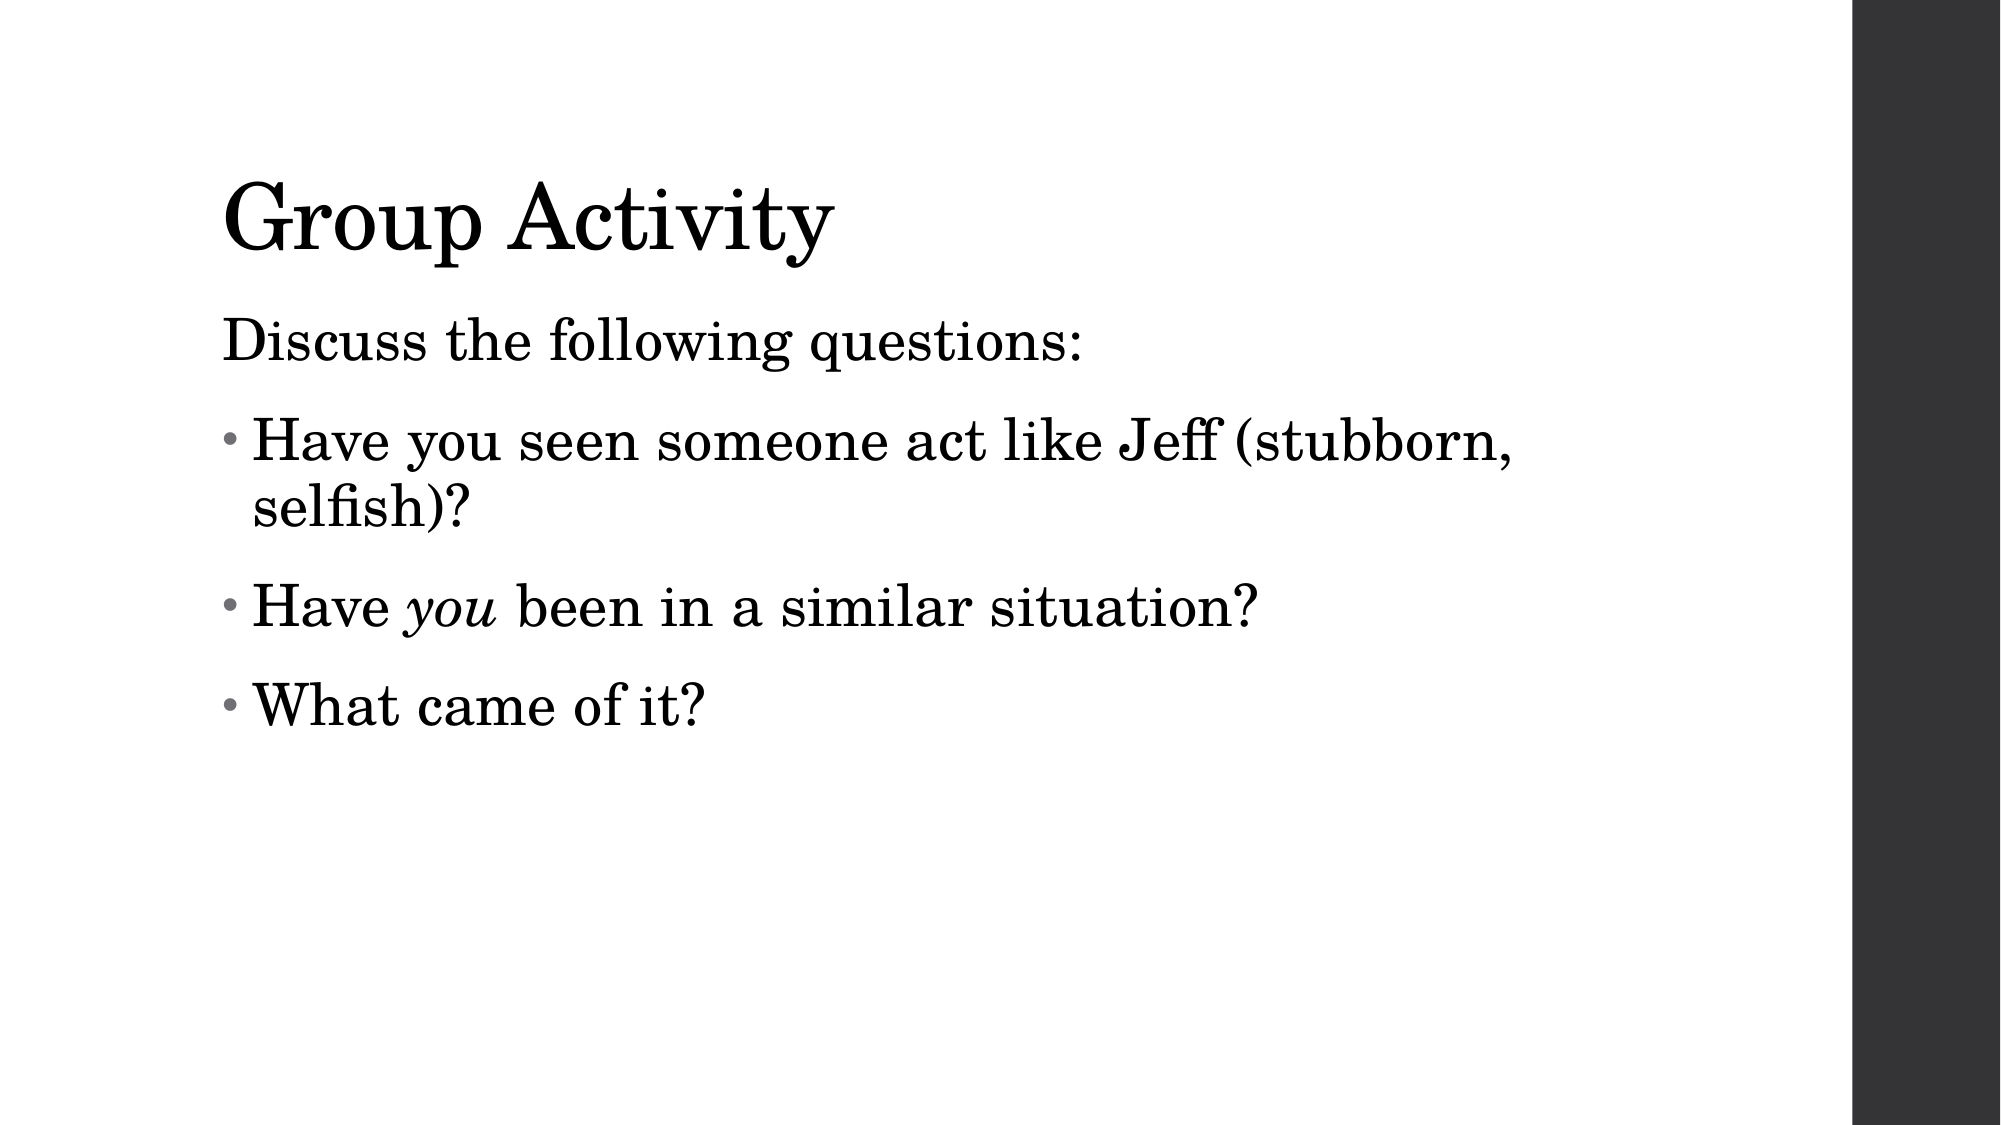

# Group Activity
Discuss the following questions:
Have you seen someone act like Jeff (stubborn, selfish)?
Have you been in a similar situation?
What came of it?